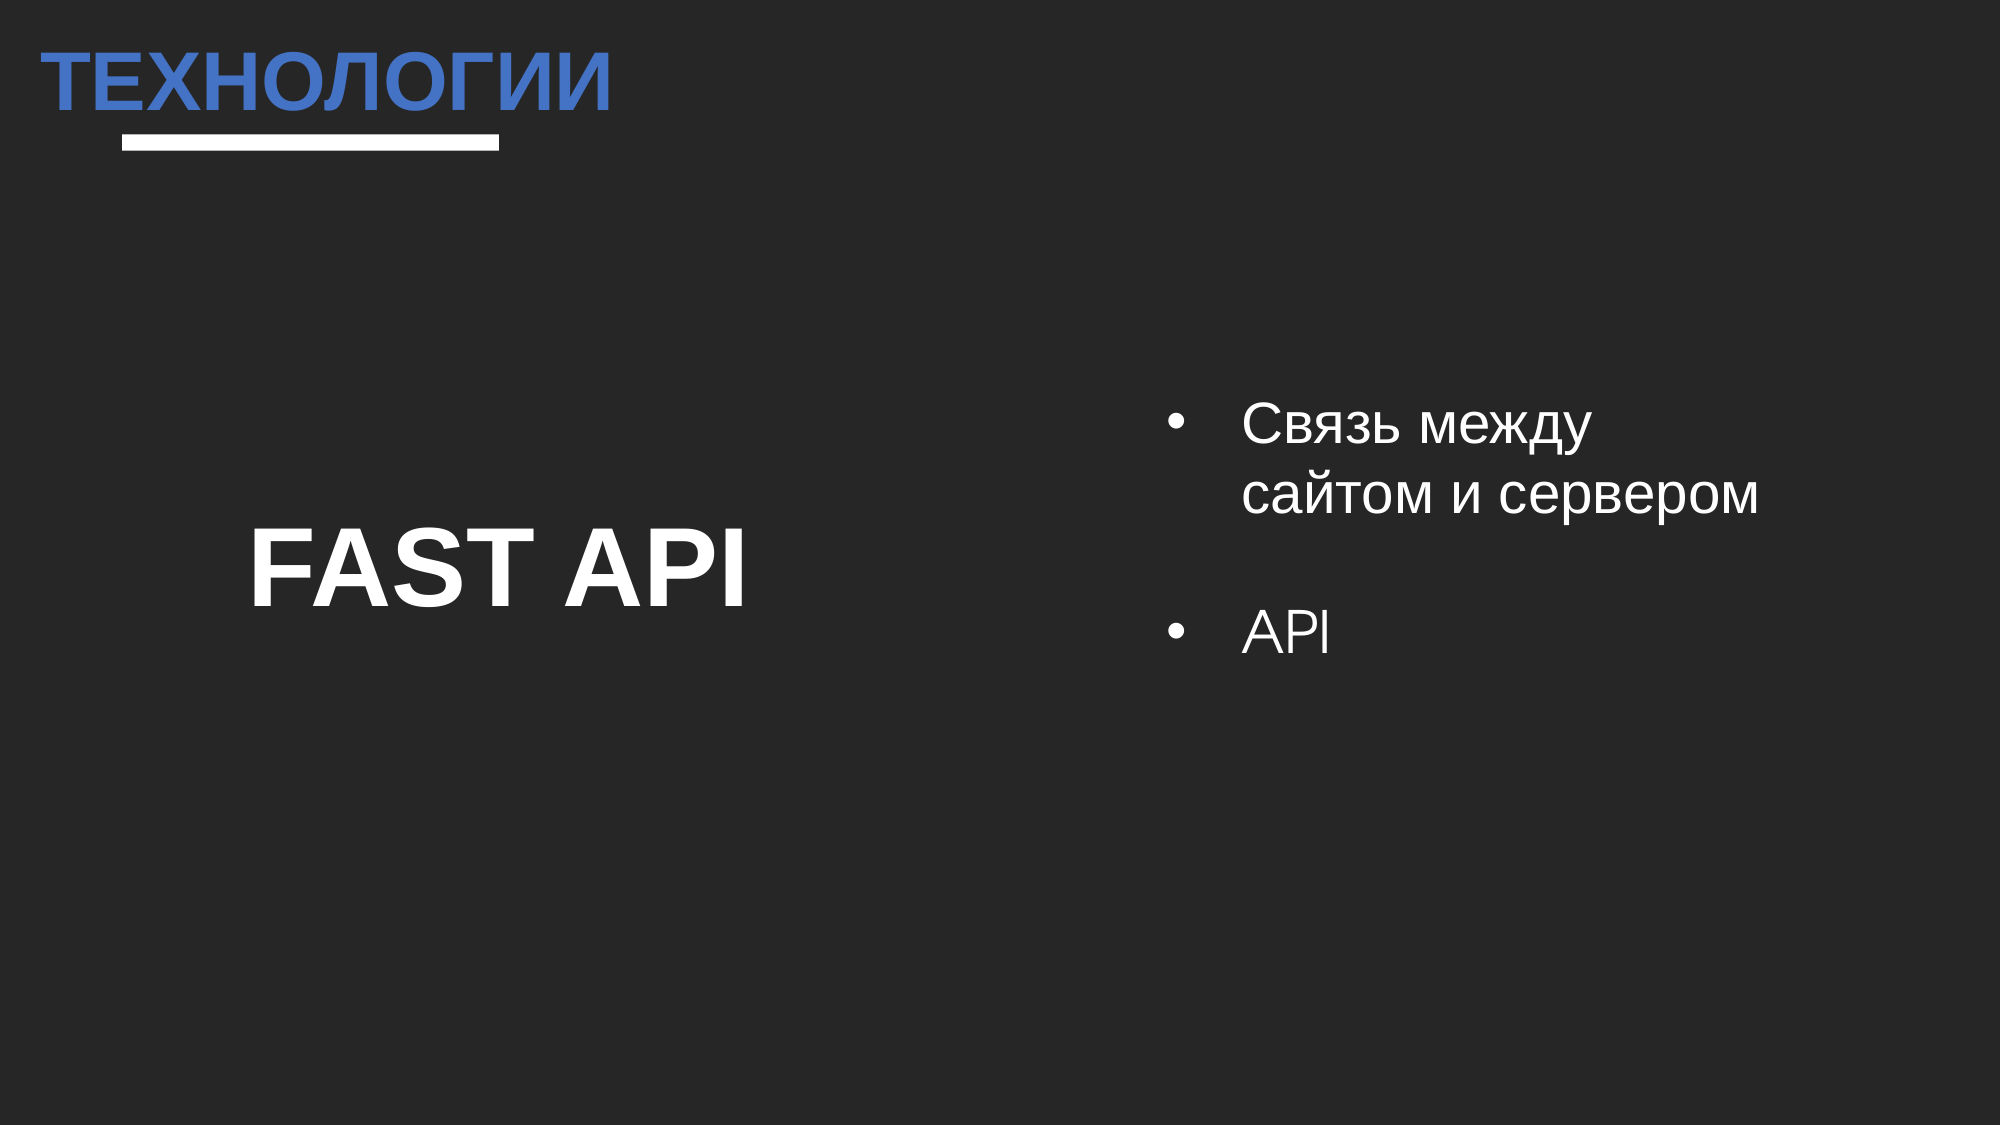

ТЕХНОЛОГИИ

Связь между сайтом и сервером

API

FAST API